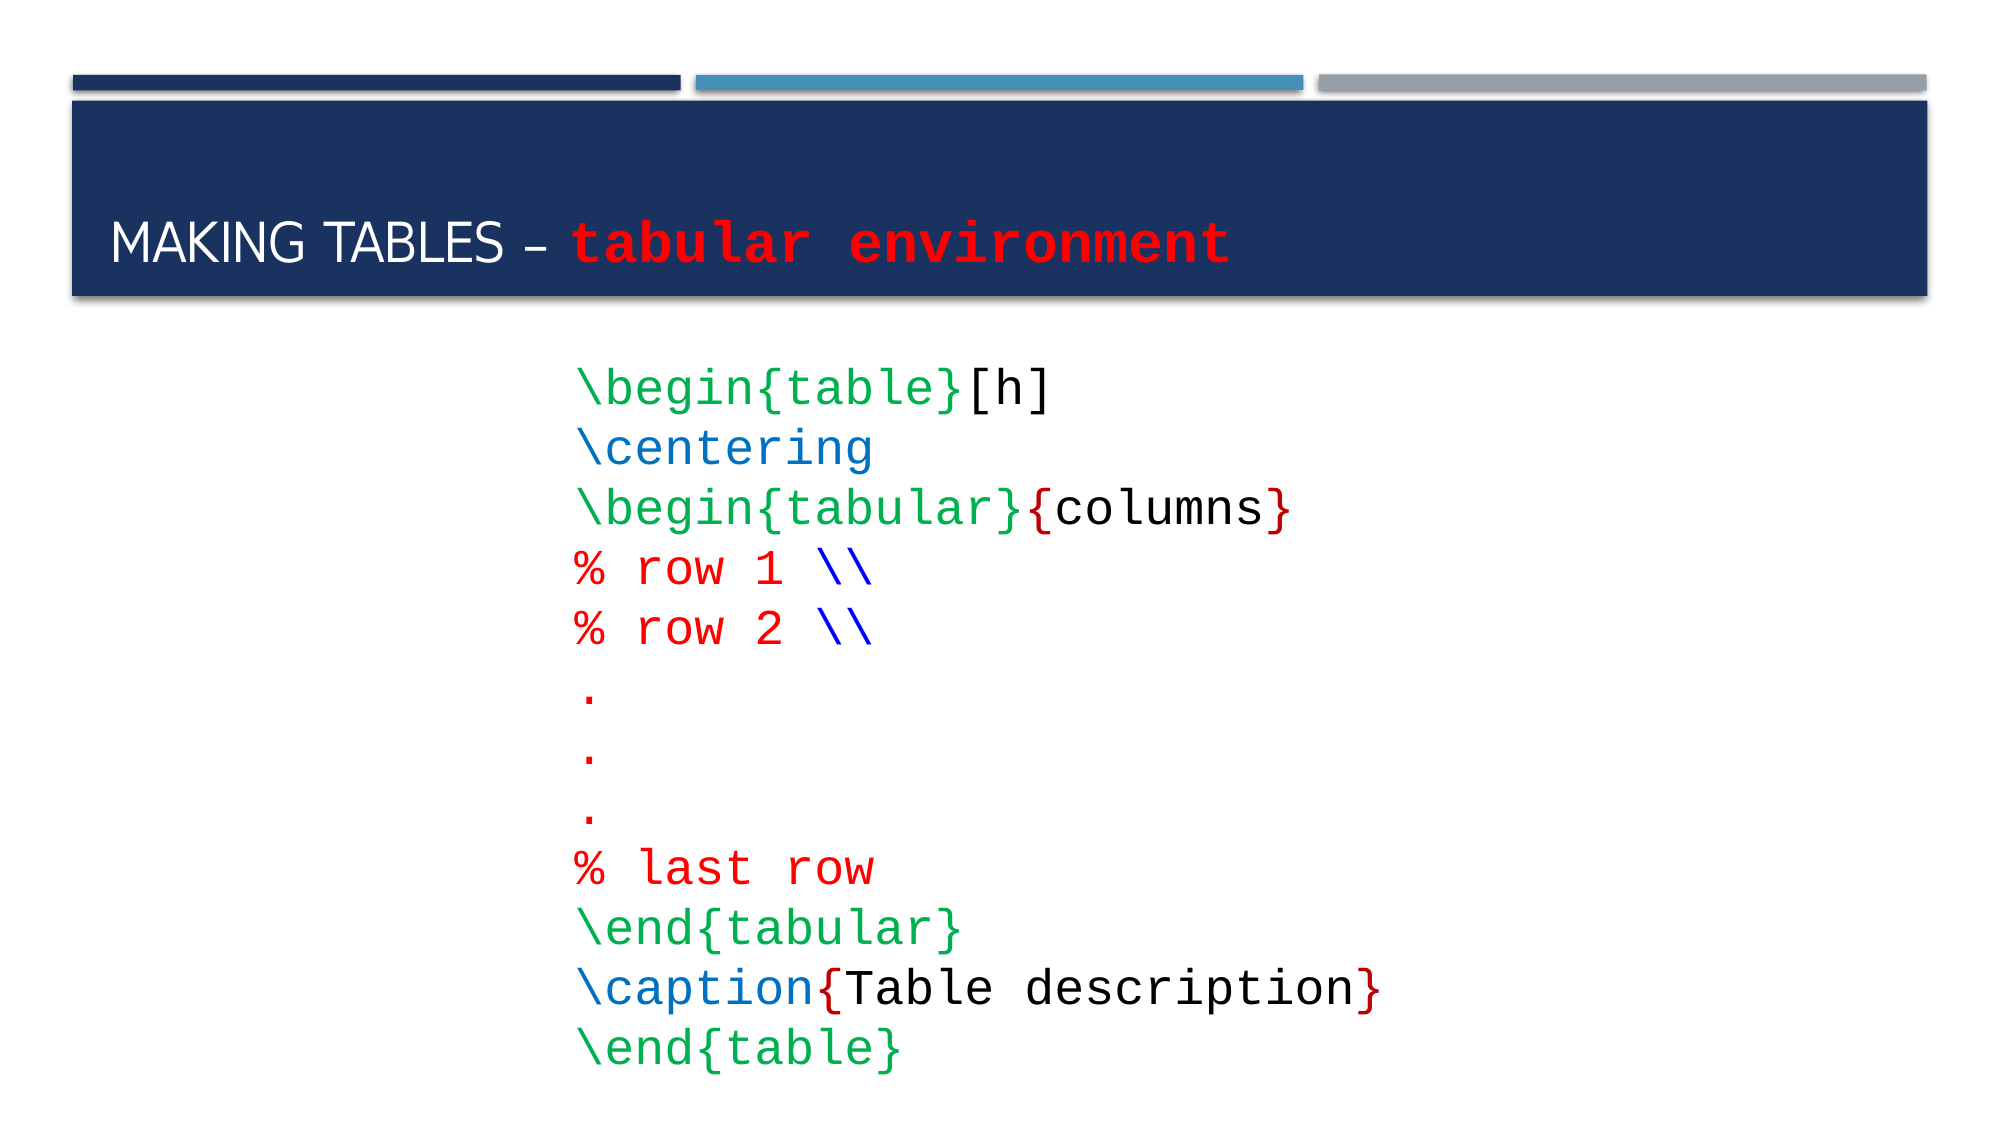

# Making tables – tabular environment
\begin{table}[h]
\centering
\begin{tabular}{columns}
% row 1 \\
% row 2 \\
.
.
.
% last row
\end{tabular}
\caption{Table description}
\end{table}